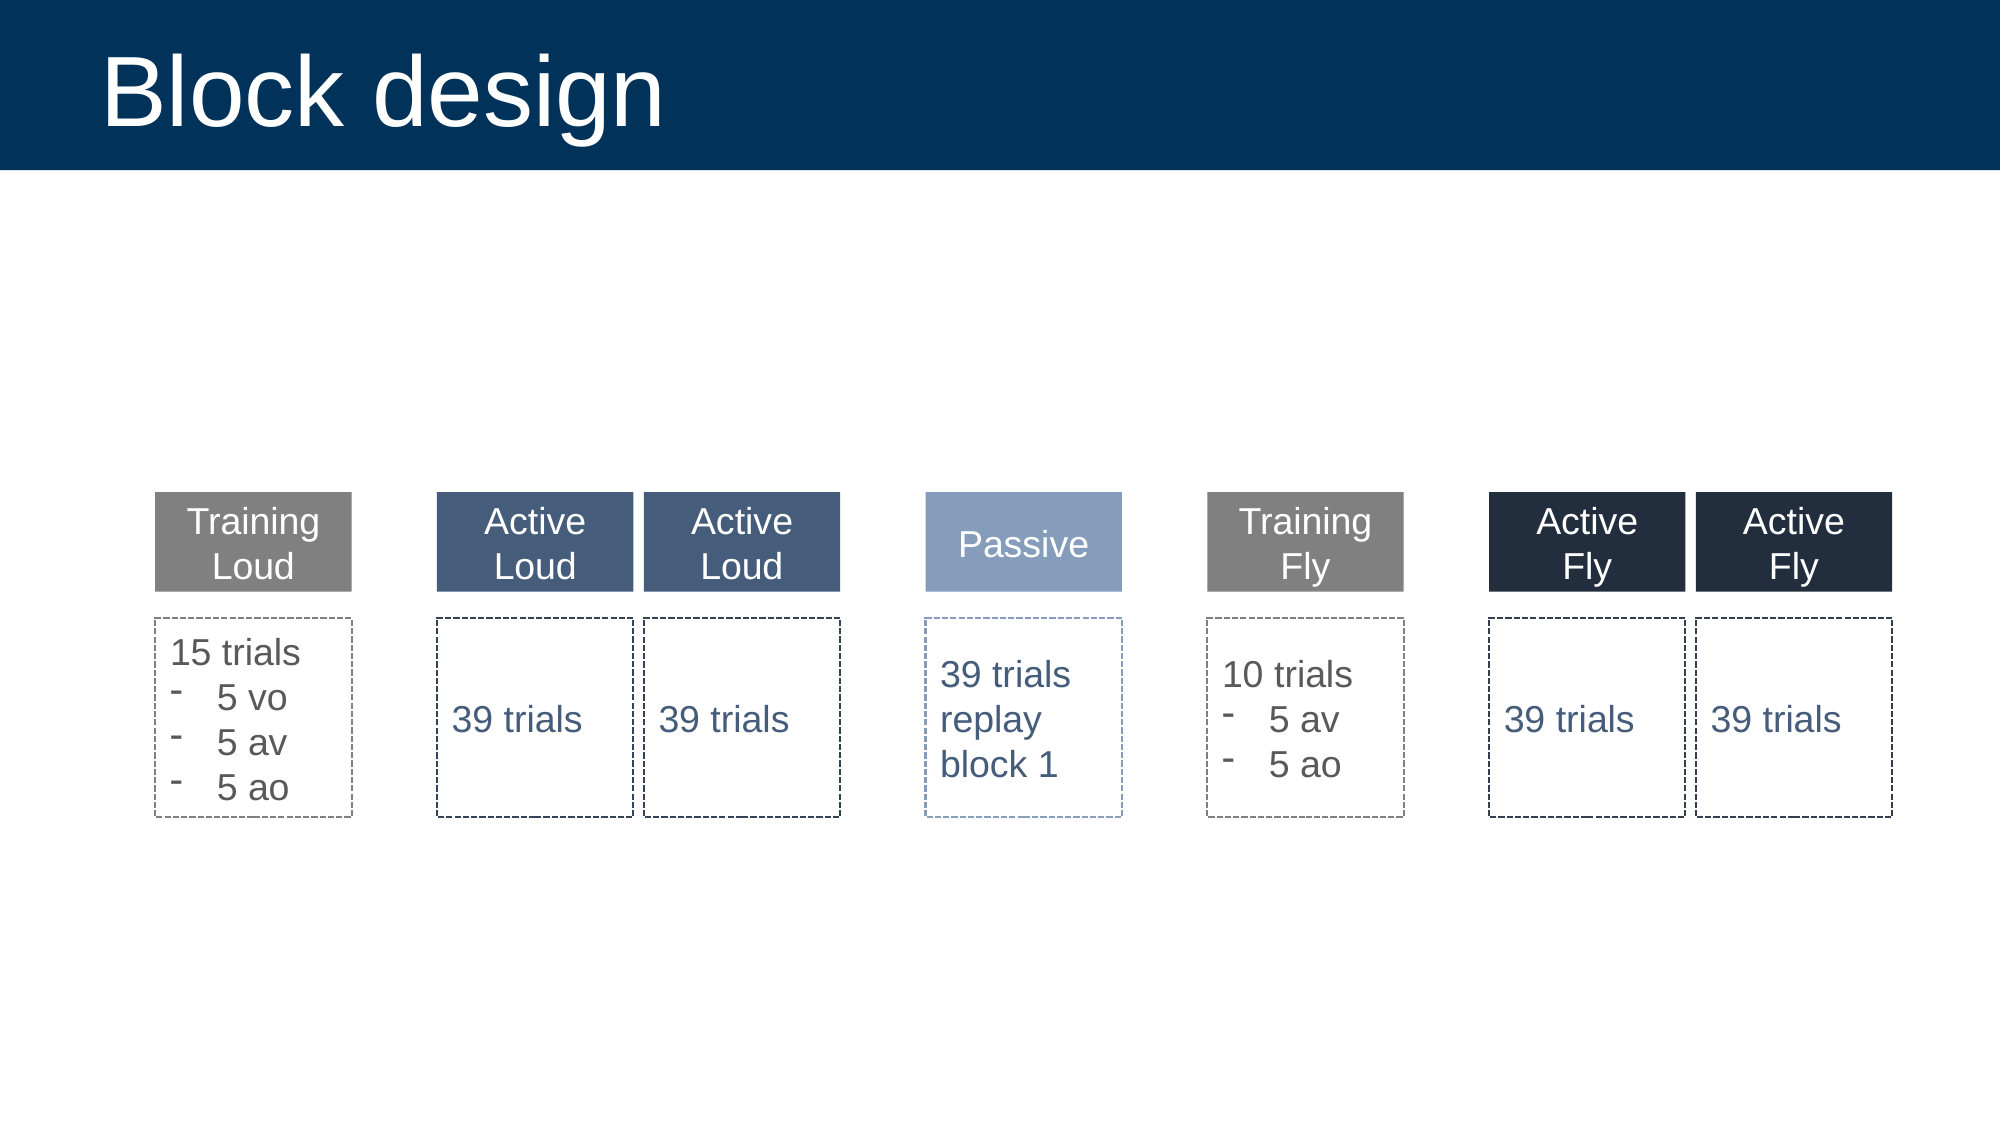

# Block design

Training
Fly
Active
Fly
Active
Fly
Training
Loud
Active
Loud
Active
Loud
Passive
10 trials
5 av
5 ao
39 trials
39 trials
15 trials
5 vo
5 av
5 ao
39 trials
39 trials
39 trials replay block 1